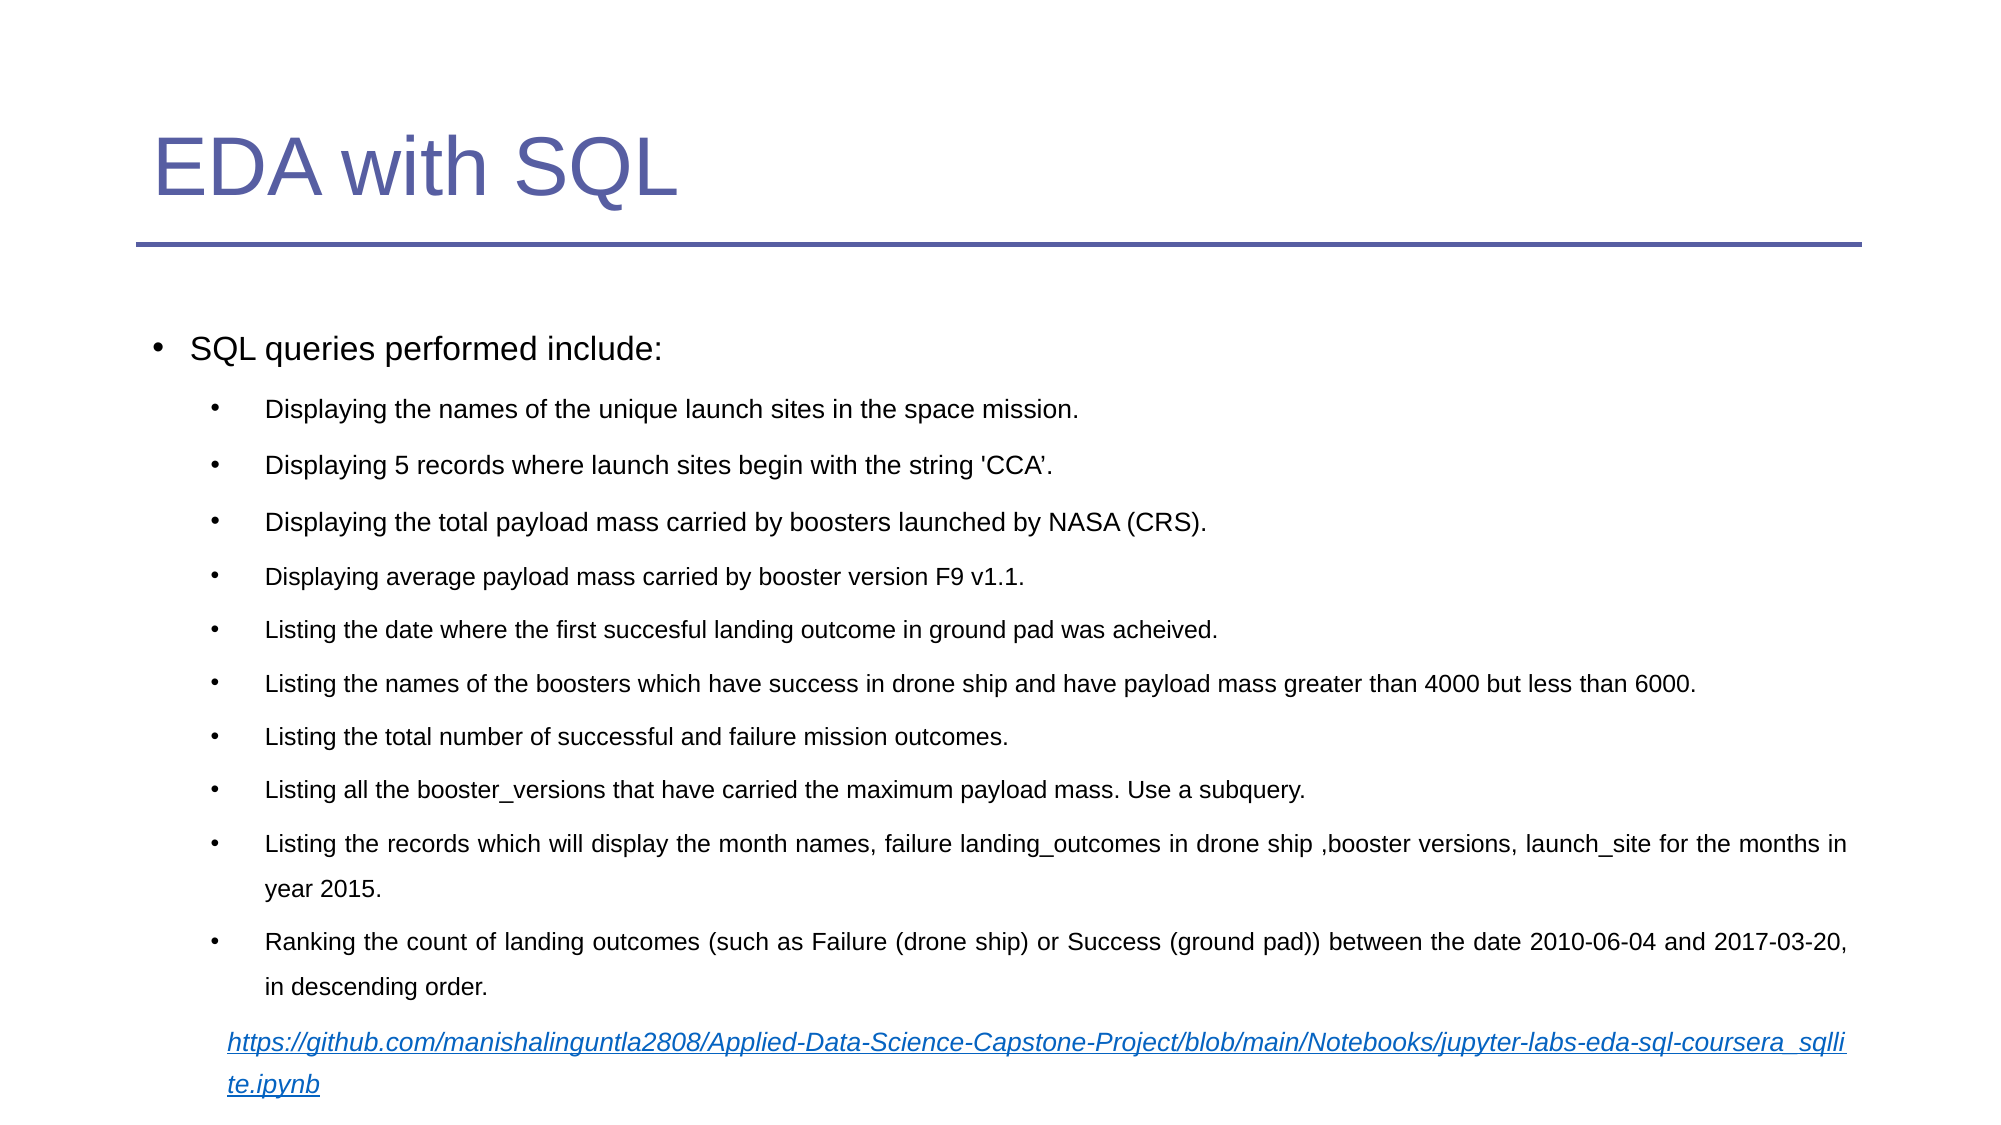

# EDA with SQL
SQL queries performed include:
Displaying the names of the unique launch sites in the space mission.
Displaying 5 records where launch sites begin with the string 'CCA’.
Displaying the total payload mass carried by boosters launched by NASA (CRS).
Displaying average payload mass carried by booster version F9 v1.1.
Listing the date where the first succesful landing outcome in ground pad was acheived.
Listing the names of the boosters which have success in drone ship and have payload mass greater than 4000 but less than 6000.
Listing the total number of successful and failure mission outcomes.
Listing all the booster_versions that have carried the maximum payload mass. Use a subquery.
Listing the records which will display the month names, failure landing_outcomes in drone ship ,booster versions, launch_site for the months in year 2015.
Ranking the count of landing outcomes (such as Failure (drone ship) or Success (ground pad)) between the date 2010-06-04 and 2017-03-20, in descending order.
https://github.com/manishalinguntla2808/Applied-Data-Science-Capstone-Project/blob/main/Notebooks/jupyter-labs-eda-sql-coursera_sqllite.ipynb